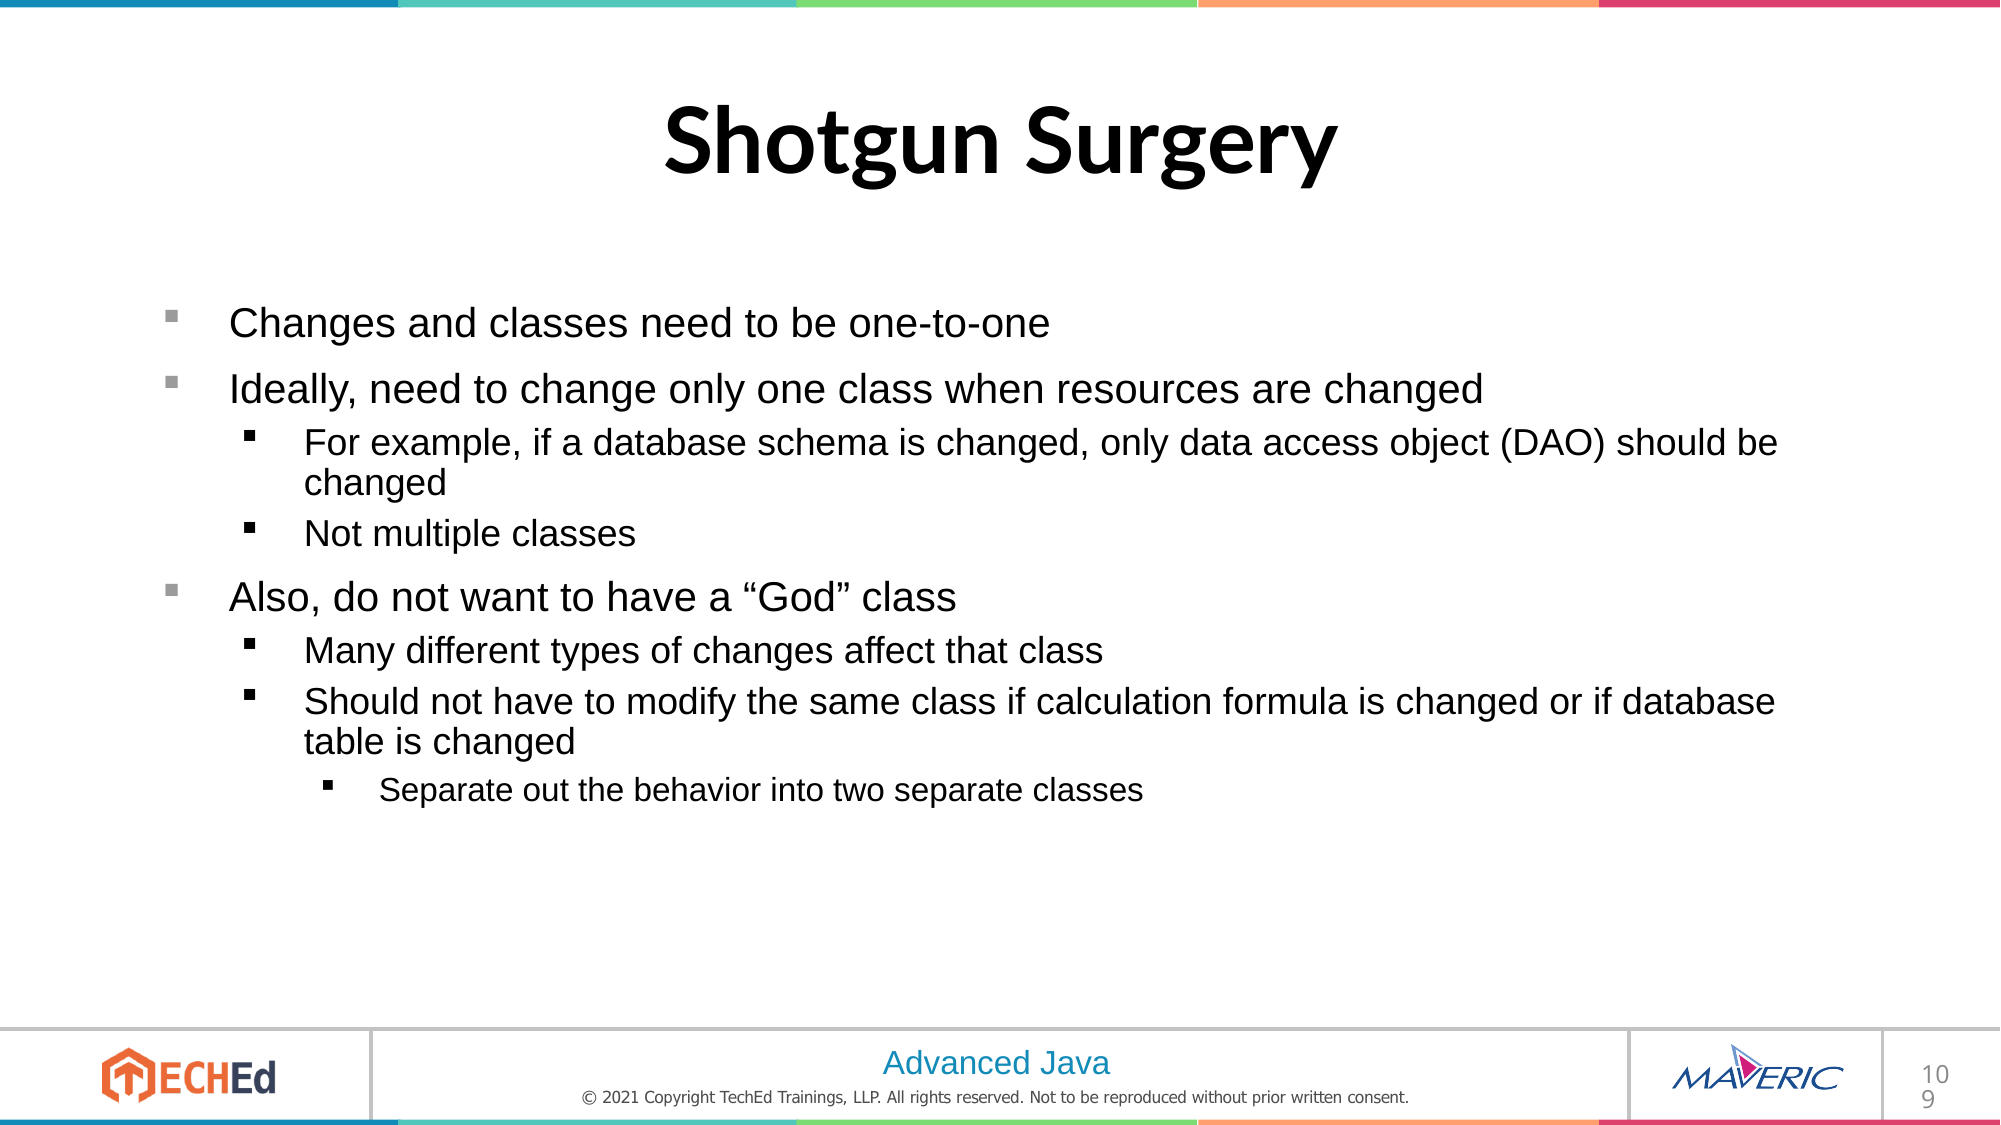

# Shotgun Surgery
Changes and classes need to be one-to-one
Ideally, need to change only one class when resources are changed
For example, if a database schema is changed, only data access object (DAO) should be changed
Not multiple classes
Also, do not want to have a “God” class
Many different types of changes affect that class
Should not have to modify the same class if calculation formula is changed or if database table is changed
Separate out the behavior into two separate classes